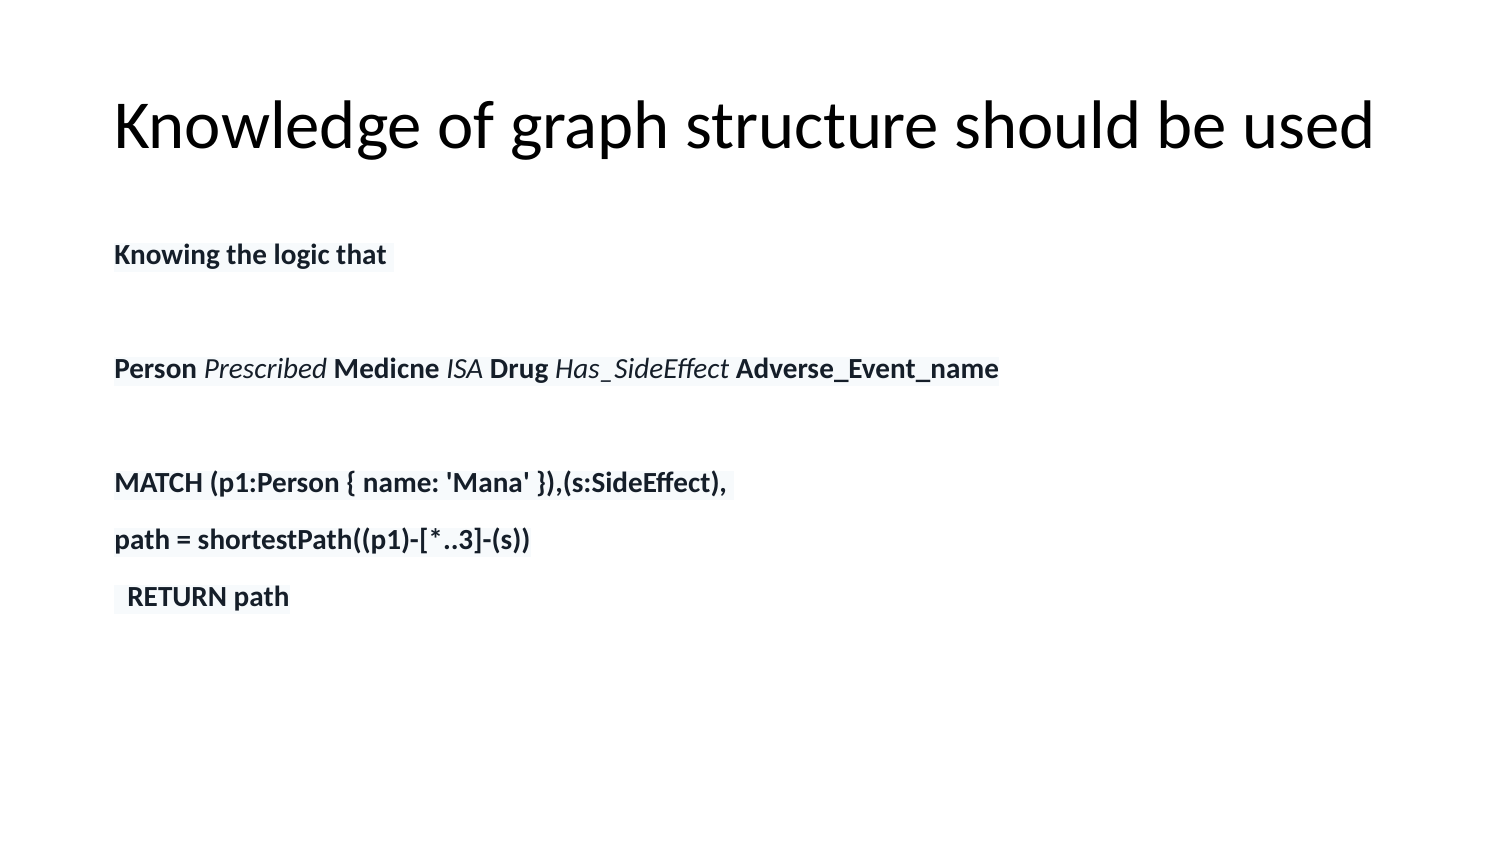

# Knowledge of graph structure should be used
Knowing the logic that

Person Prescribed Medicne ISA Drug Has_SideEffect Adverse_Event_name

MATCH (p1:Person { name: 'Mana' }),(s:SideEffect),
path = shortestPath((p1)-[*..3]-(s))
  RETURN path